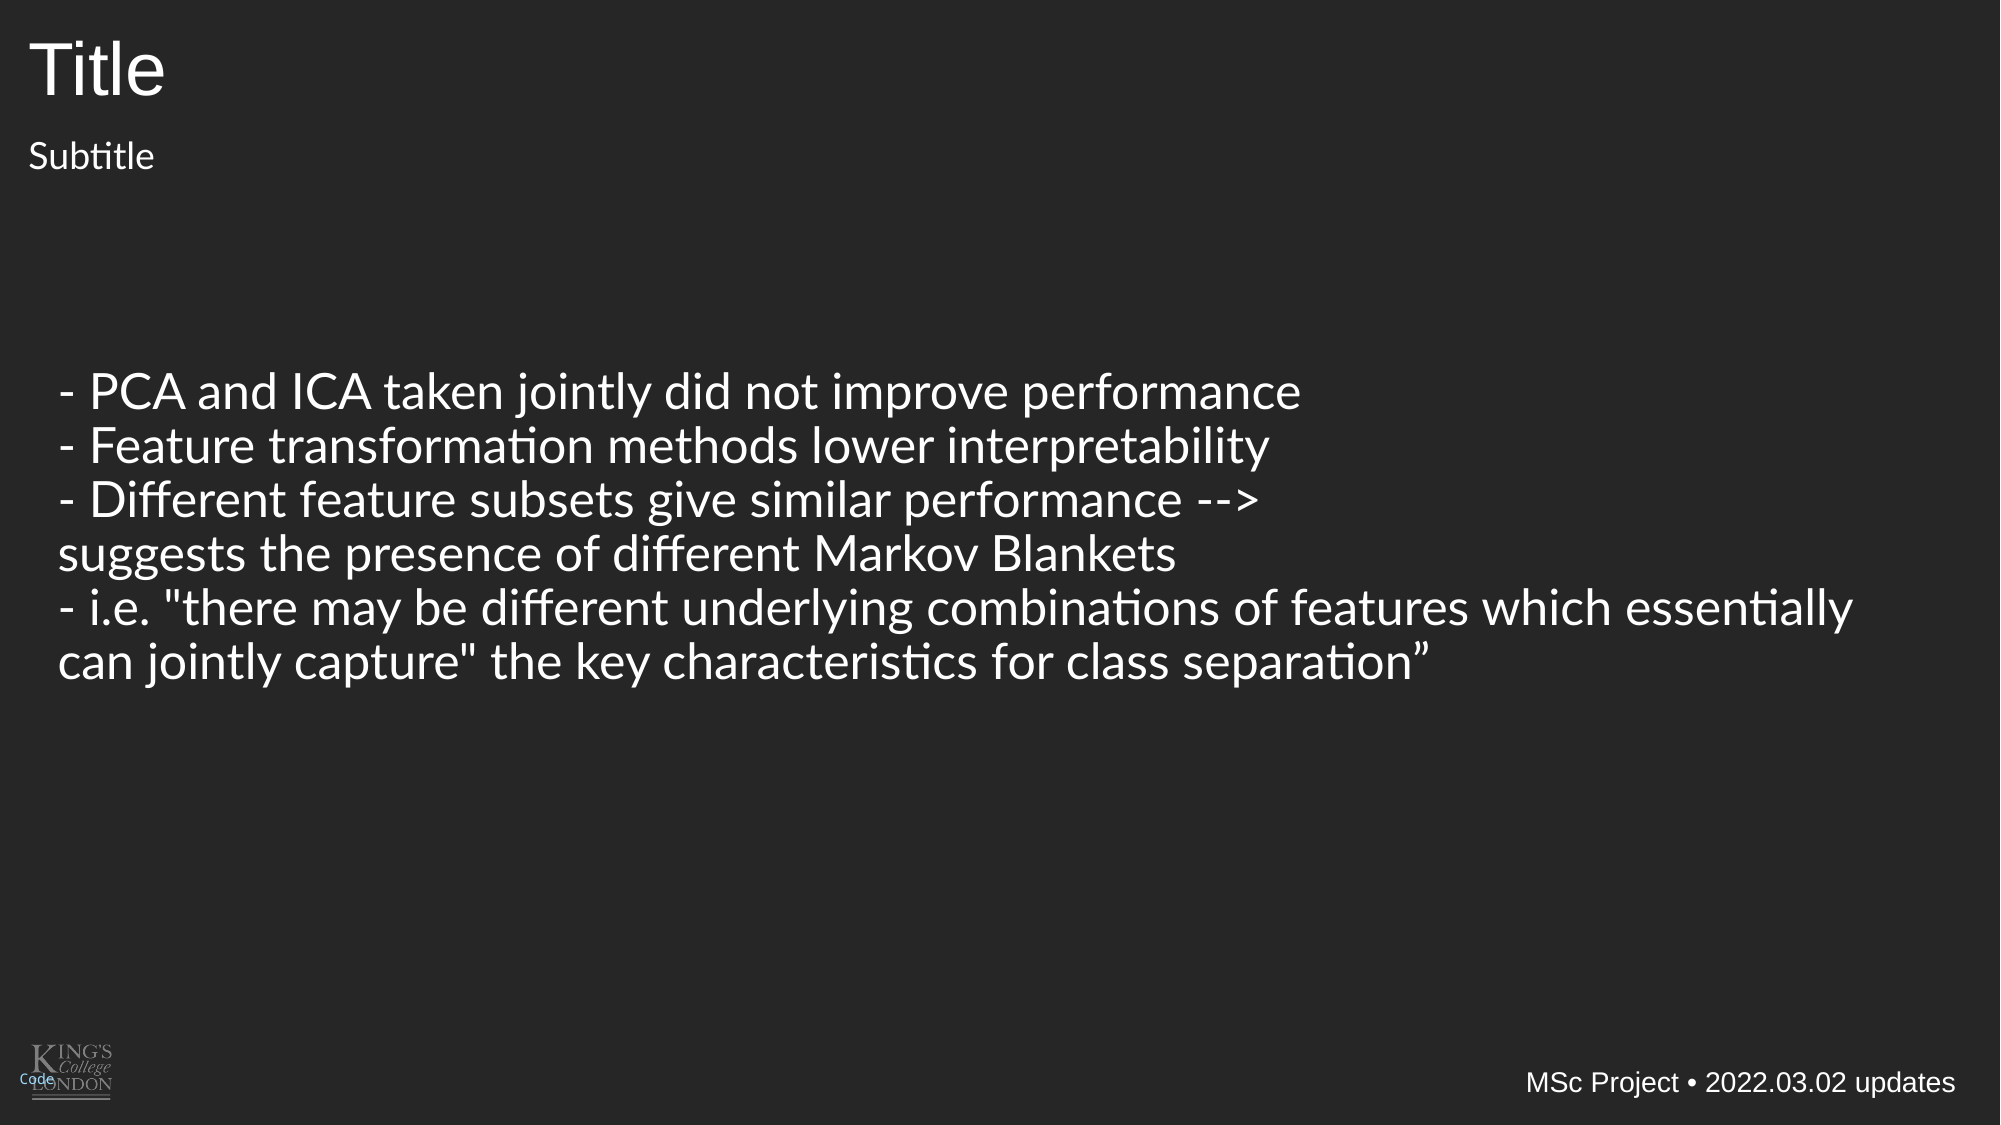

Title
Subtitle
- PCA and ICA taken jointly did not improve performance
- Feature transformation methods lower interpretability
- Different feature subsets give similar performance -->
suggests the presence of different Markov Blankets
- i.e. "there may be different underlying combinations of features which essentially can jointly capture" the key characteristics for class separation”
MSc Project • 2022.03.02 updates
Code